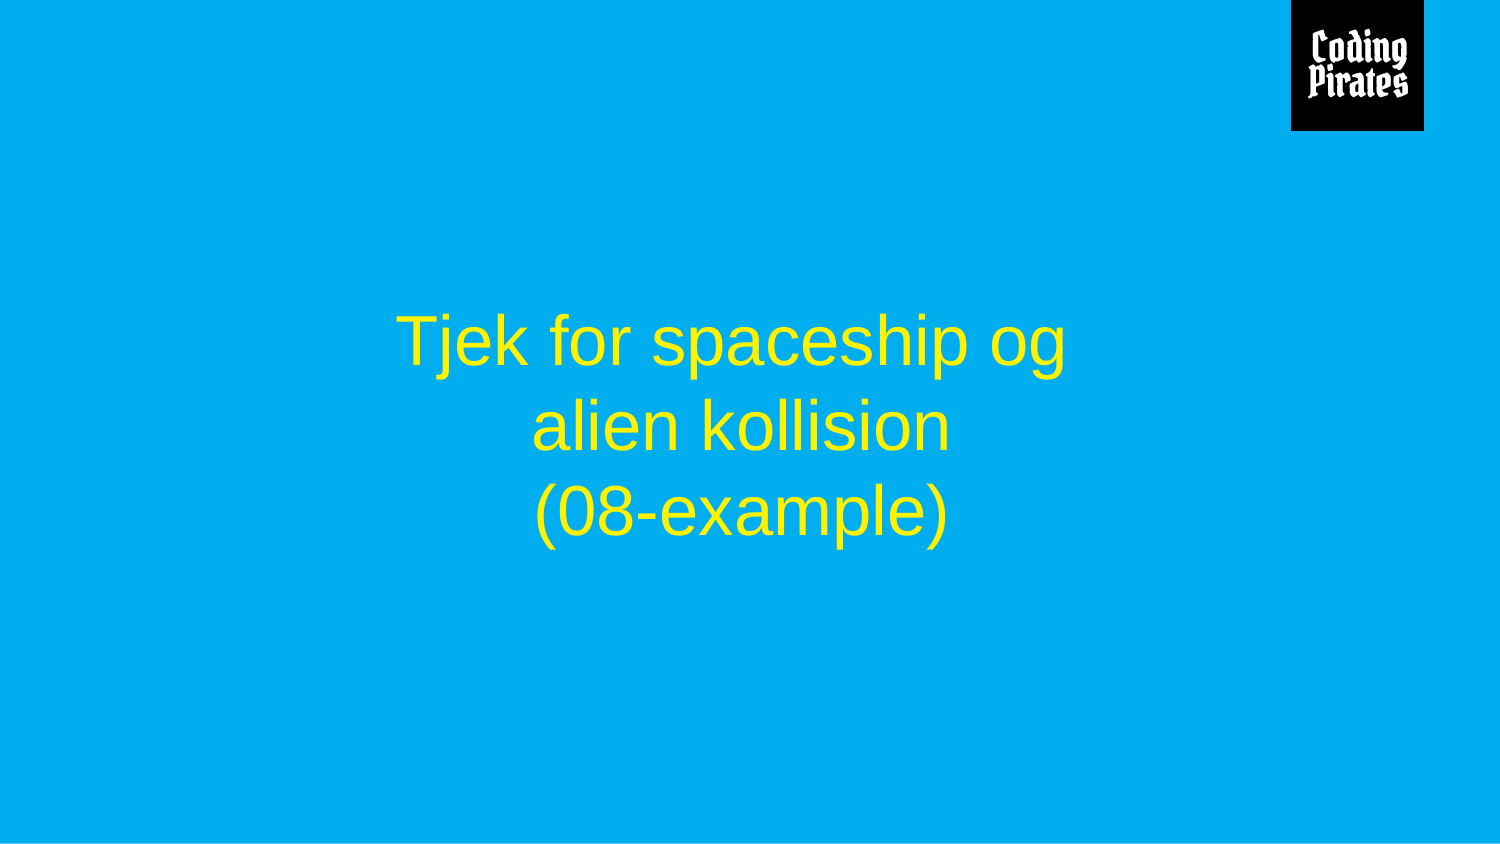

# Tjek for spaceship og
alien kollision
(08-example)